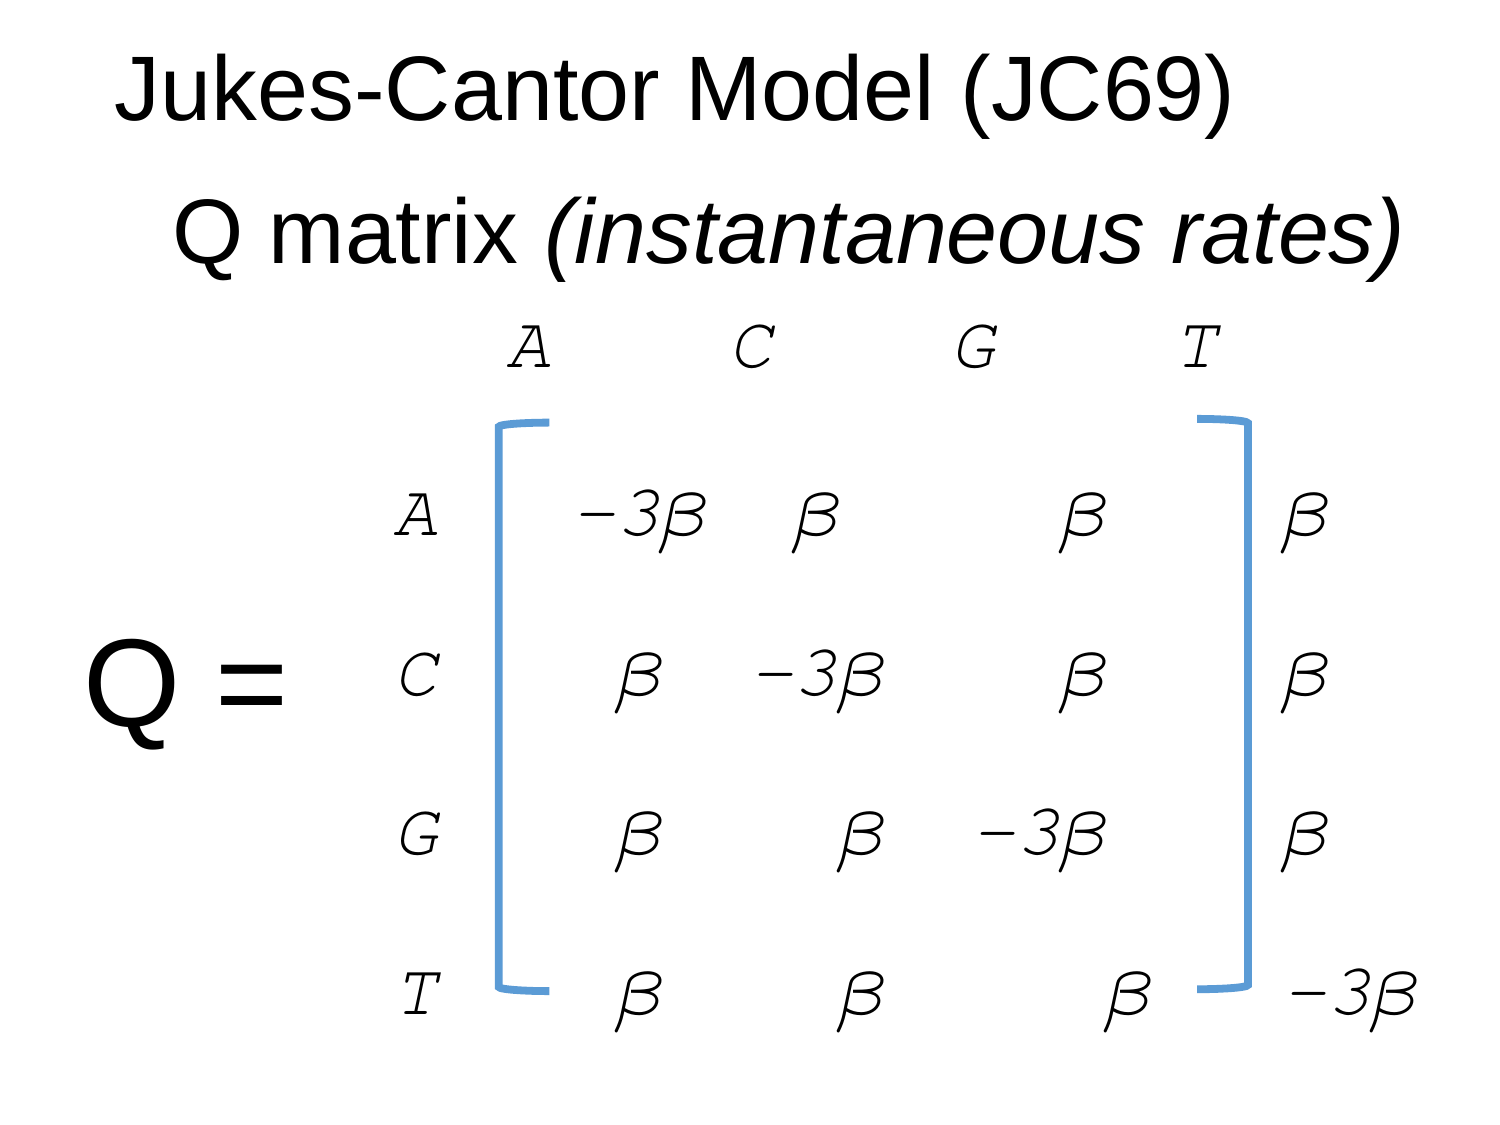

# Jukes-Cantor Model (JC69)
Q matrix (instantaneous rates)
      A    C    G    T
A   -3β  β     β    β

C    β  -3β    β    β

G    β    β  -3β    β

T    β    β     β   -3β

Q =